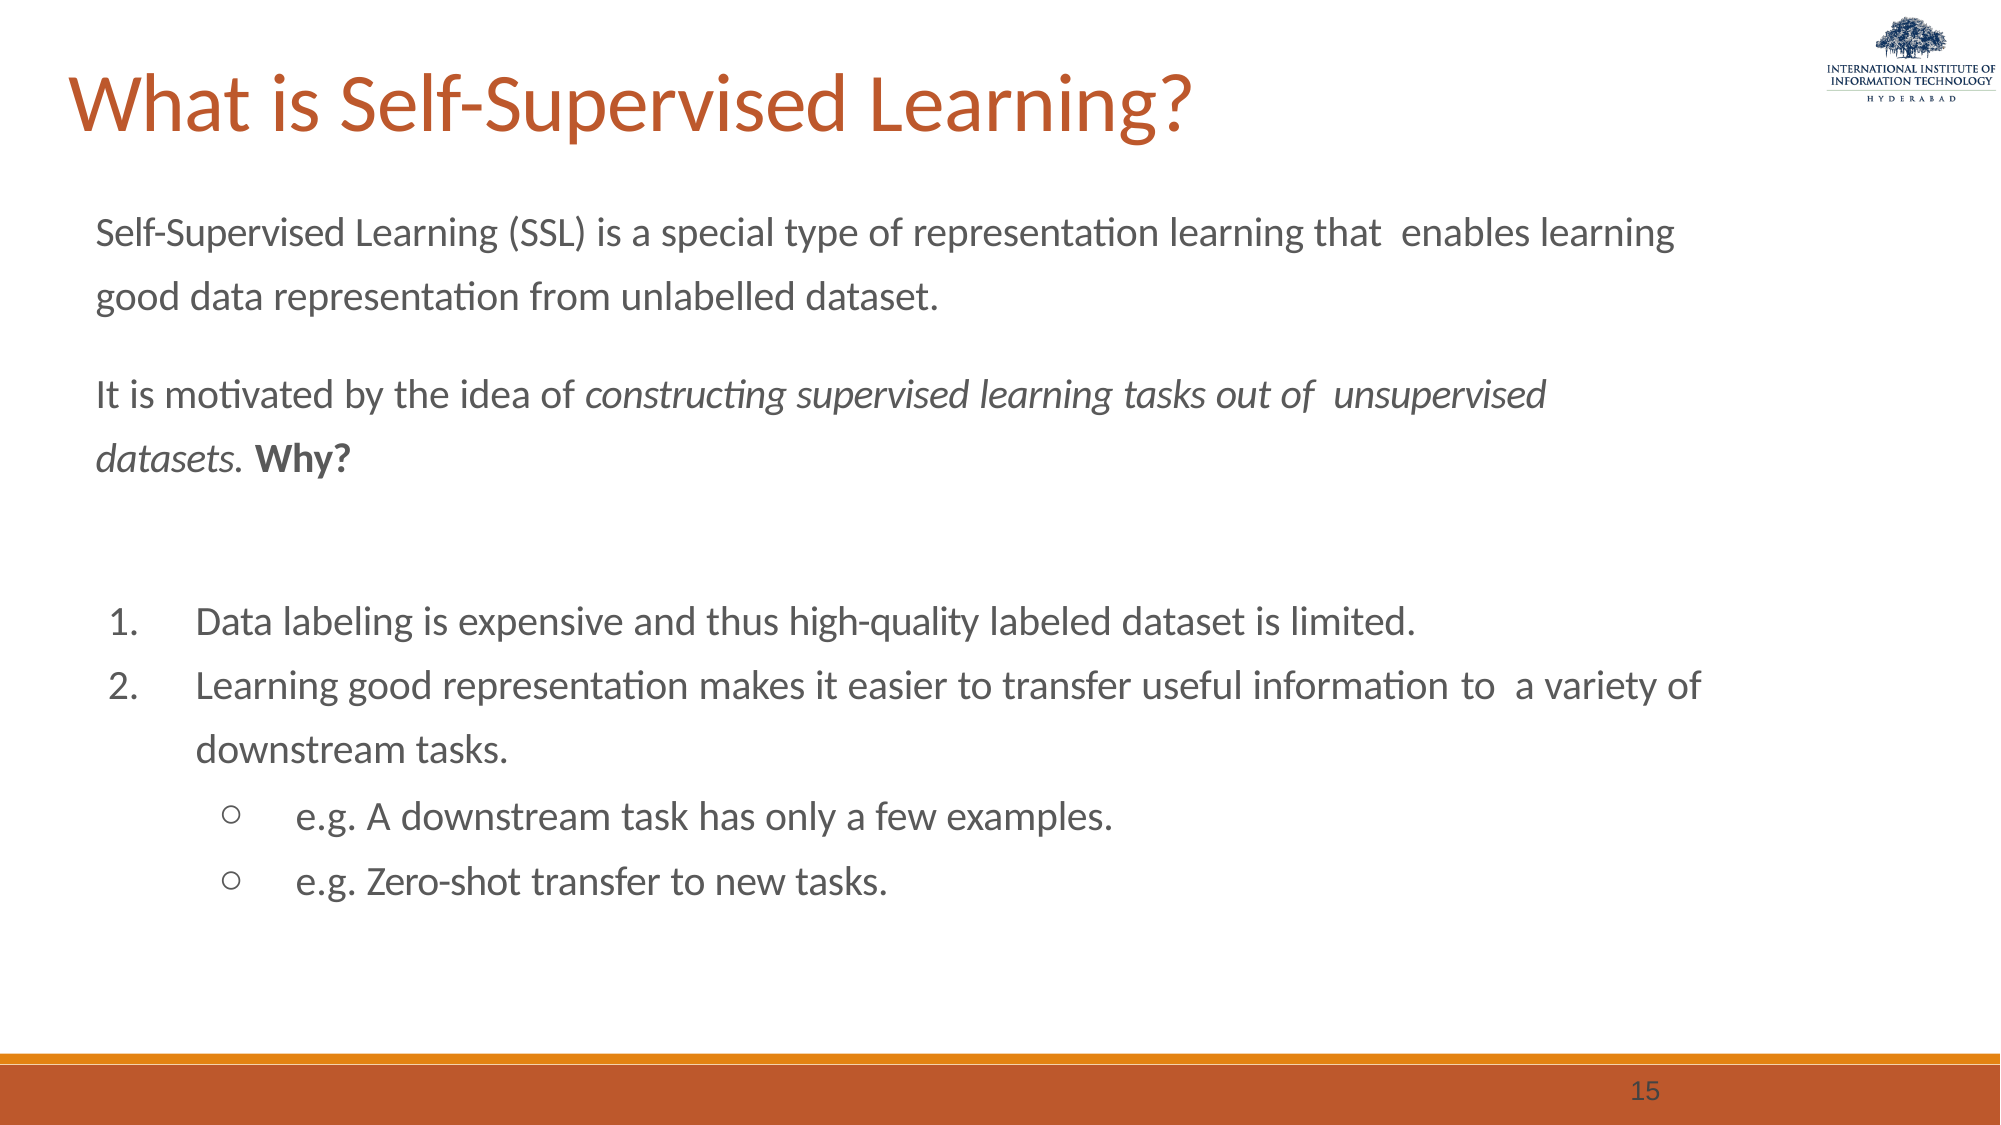

# What is Self-Supervised Learning?
Self-Supervised Learning (SSL) is a special type of representation learning that  enables learning good data representation from unlabelled dataset.
It is motivated by the idea of constructing supervised learning tasks out of  unsupervised datasets. Why?

Data labeling is expensive and thus high-quality labeled dataset is limited.
Learning good representation makes it easier to transfer useful information to  a variety of downstream tasks.
e.g. A downstream task has only a few examples.
e.g. Zero-shot transfer to new tasks.

15